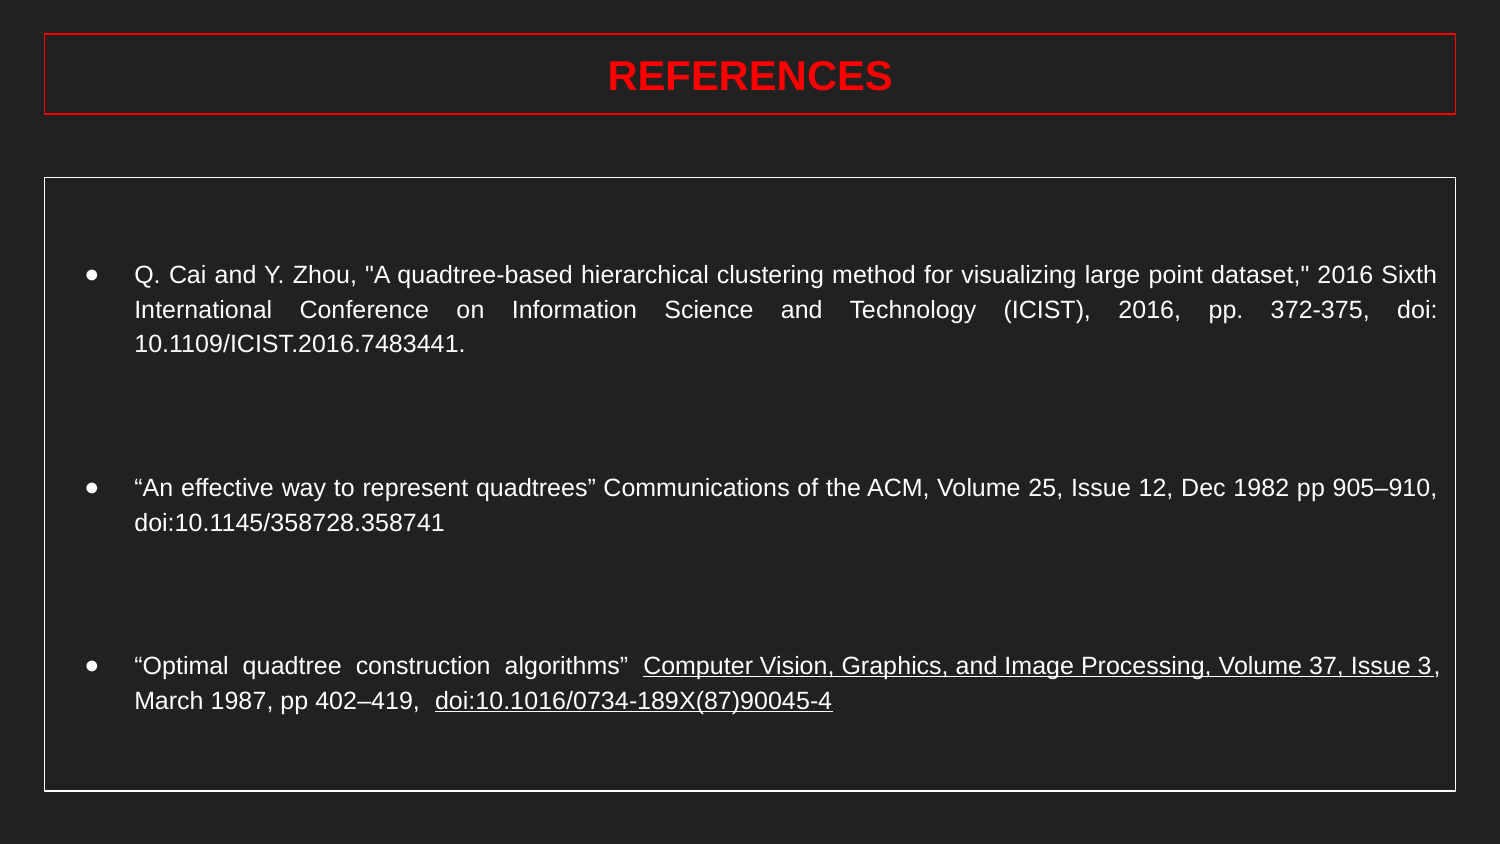

REFERENCES
Q. Cai and Y. Zhou, "A quadtree-based hierarchical clustering method for visualizing large point dataset," 2016 Sixth International Conference on Information Science and Technology (ICIST), 2016, pp. 372-375, doi: 10.1109/ICIST.2016.7483441.

“An effective way to represent quadtrees” Communications of the ACM, Volume 25, Issue 12, Dec 1982 pp 905–910, doi:10.1145/358728.358741

“Optimal quadtree construction algorithms” Computer Vision, Graphics, and Image Processing, Volume 37, Issue 3, March 1987, pp 402–419,  doi:10.1016/0734-189X(87)90045-4